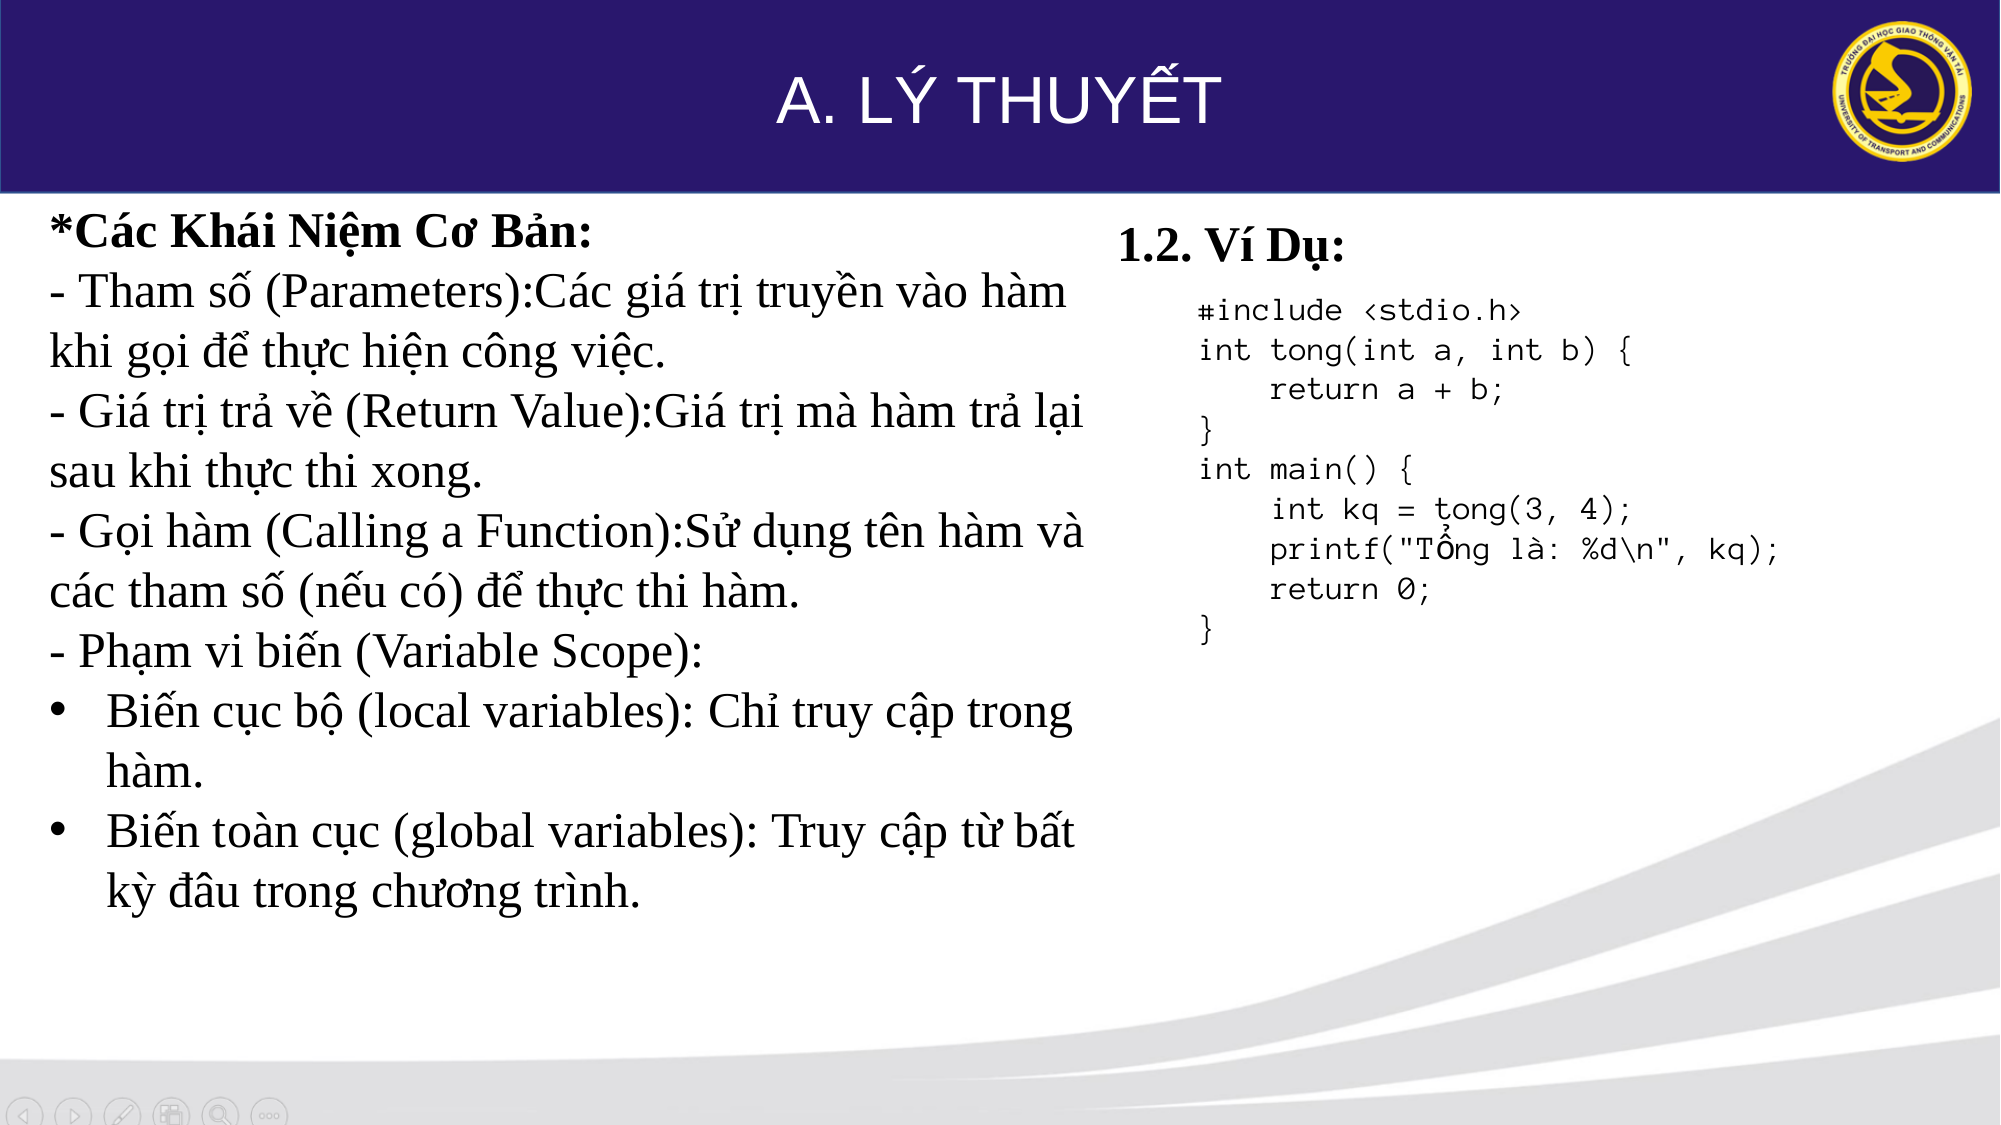

A. LÝ THUYẾT
*Các Khái Niệm Cơ Bản:
- Tham số (Parameters):Các giá trị truyền vào hàm khi gọi để thực hiện công việc.
- Giá trị trả về (Return Value):Giá trị mà hàm trả lại sau khi thực thi xong.
- Gọi hàm (Calling a Function):Sử dụng tên hàm và các tham số (nếu có) để thực thi hàm.
- Phạm vi biến (Variable Scope):
Biến cục bộ (local variables): Chỉ truy cập trong hàm.
Biến toàn cục (global variables): Truy cập từ bất kỳ đâu trong chương trình.
1.2. Ví Dụ:
#include <stdio.h>
int tong(int a, int b) {
    return a + b;
}
int main() {
    int kq = tong(3, 4);
    printf("Tổng là: %d\n", kq);
    return 0;
}